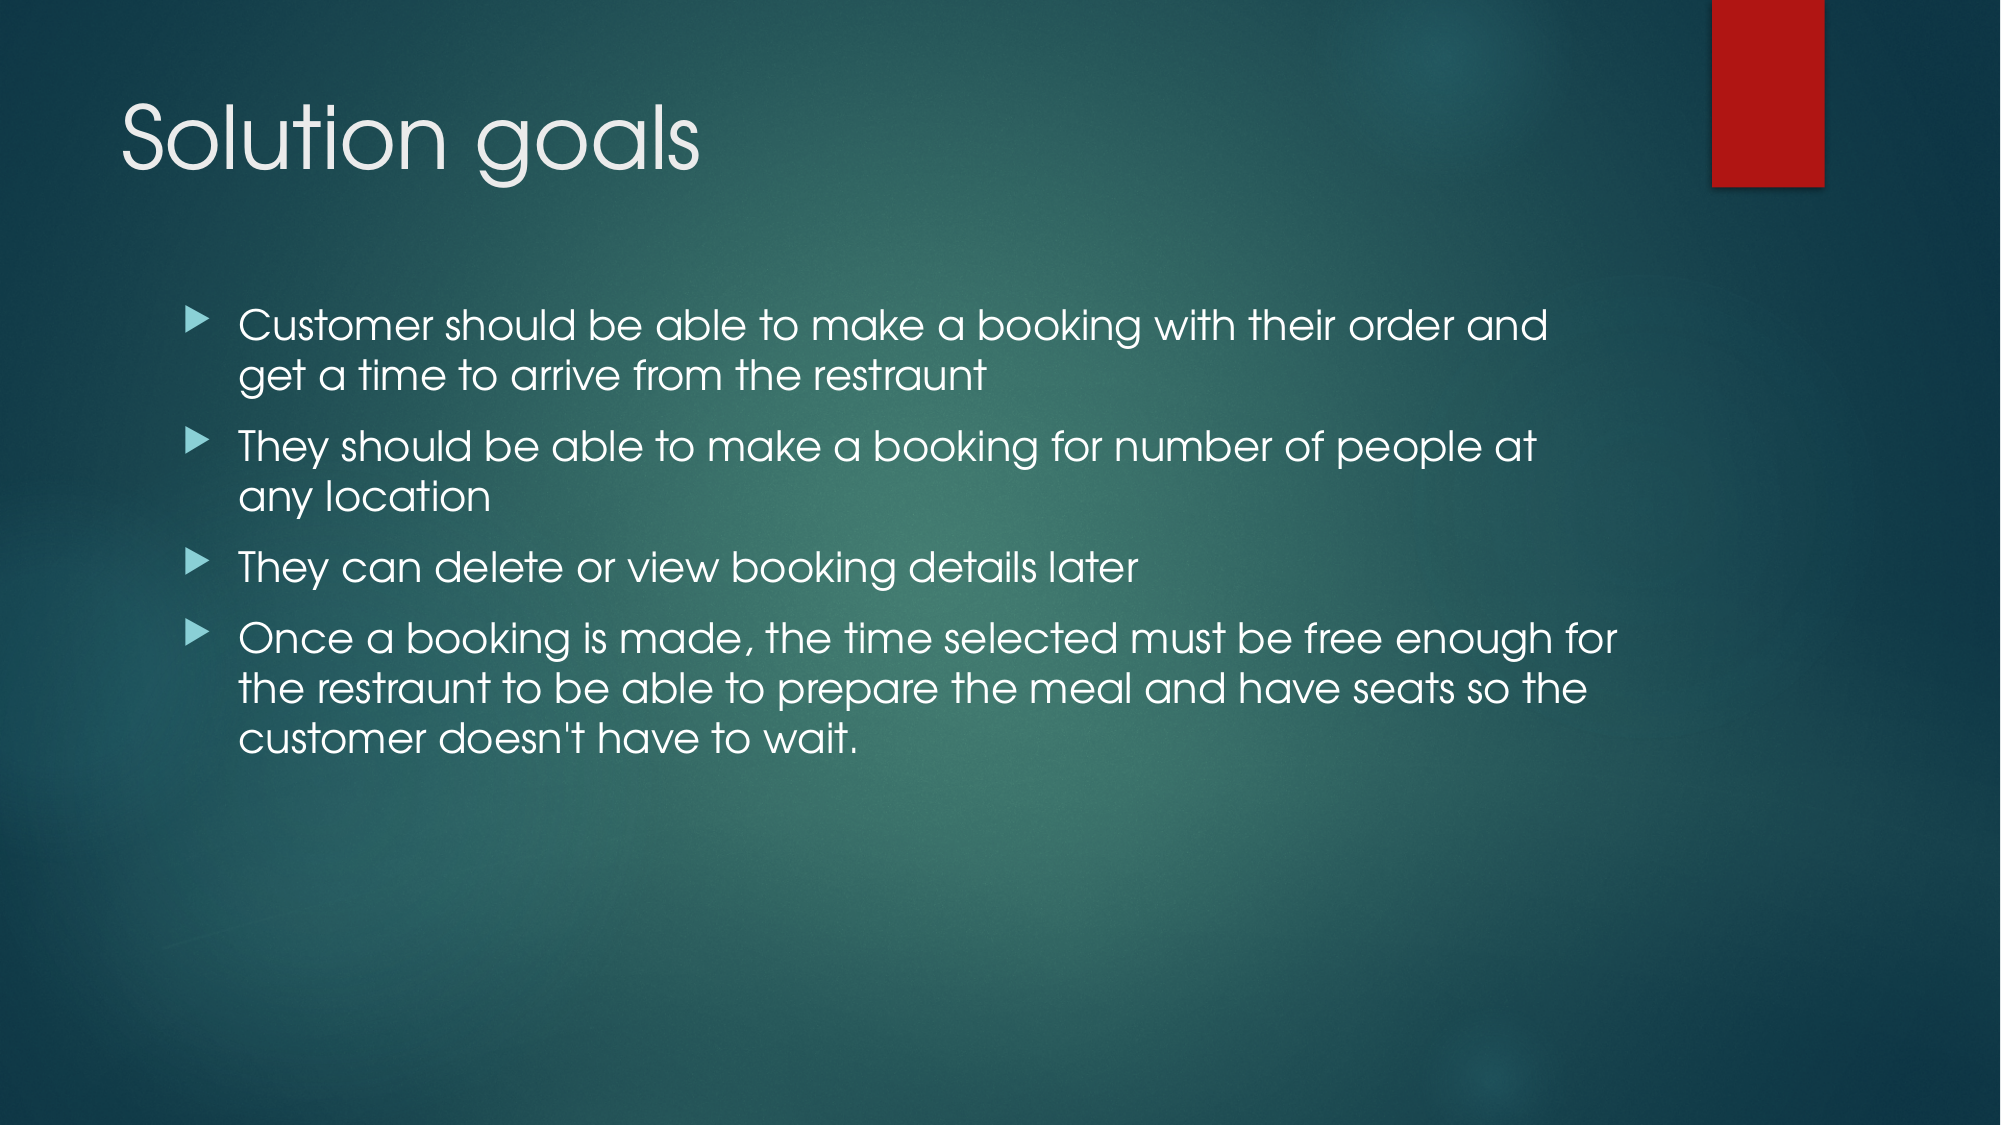

# Solution goals
Customer should be able to make a booking with their order and get a time to arrive from the restraunt
They should be able to make a booking for number of people at any location
They can delete or view booking details later
Once a booking is made, the time selected must be free enough for the restraunt to be able to prepare the meal and have seats so the customer doesn't have to wait.